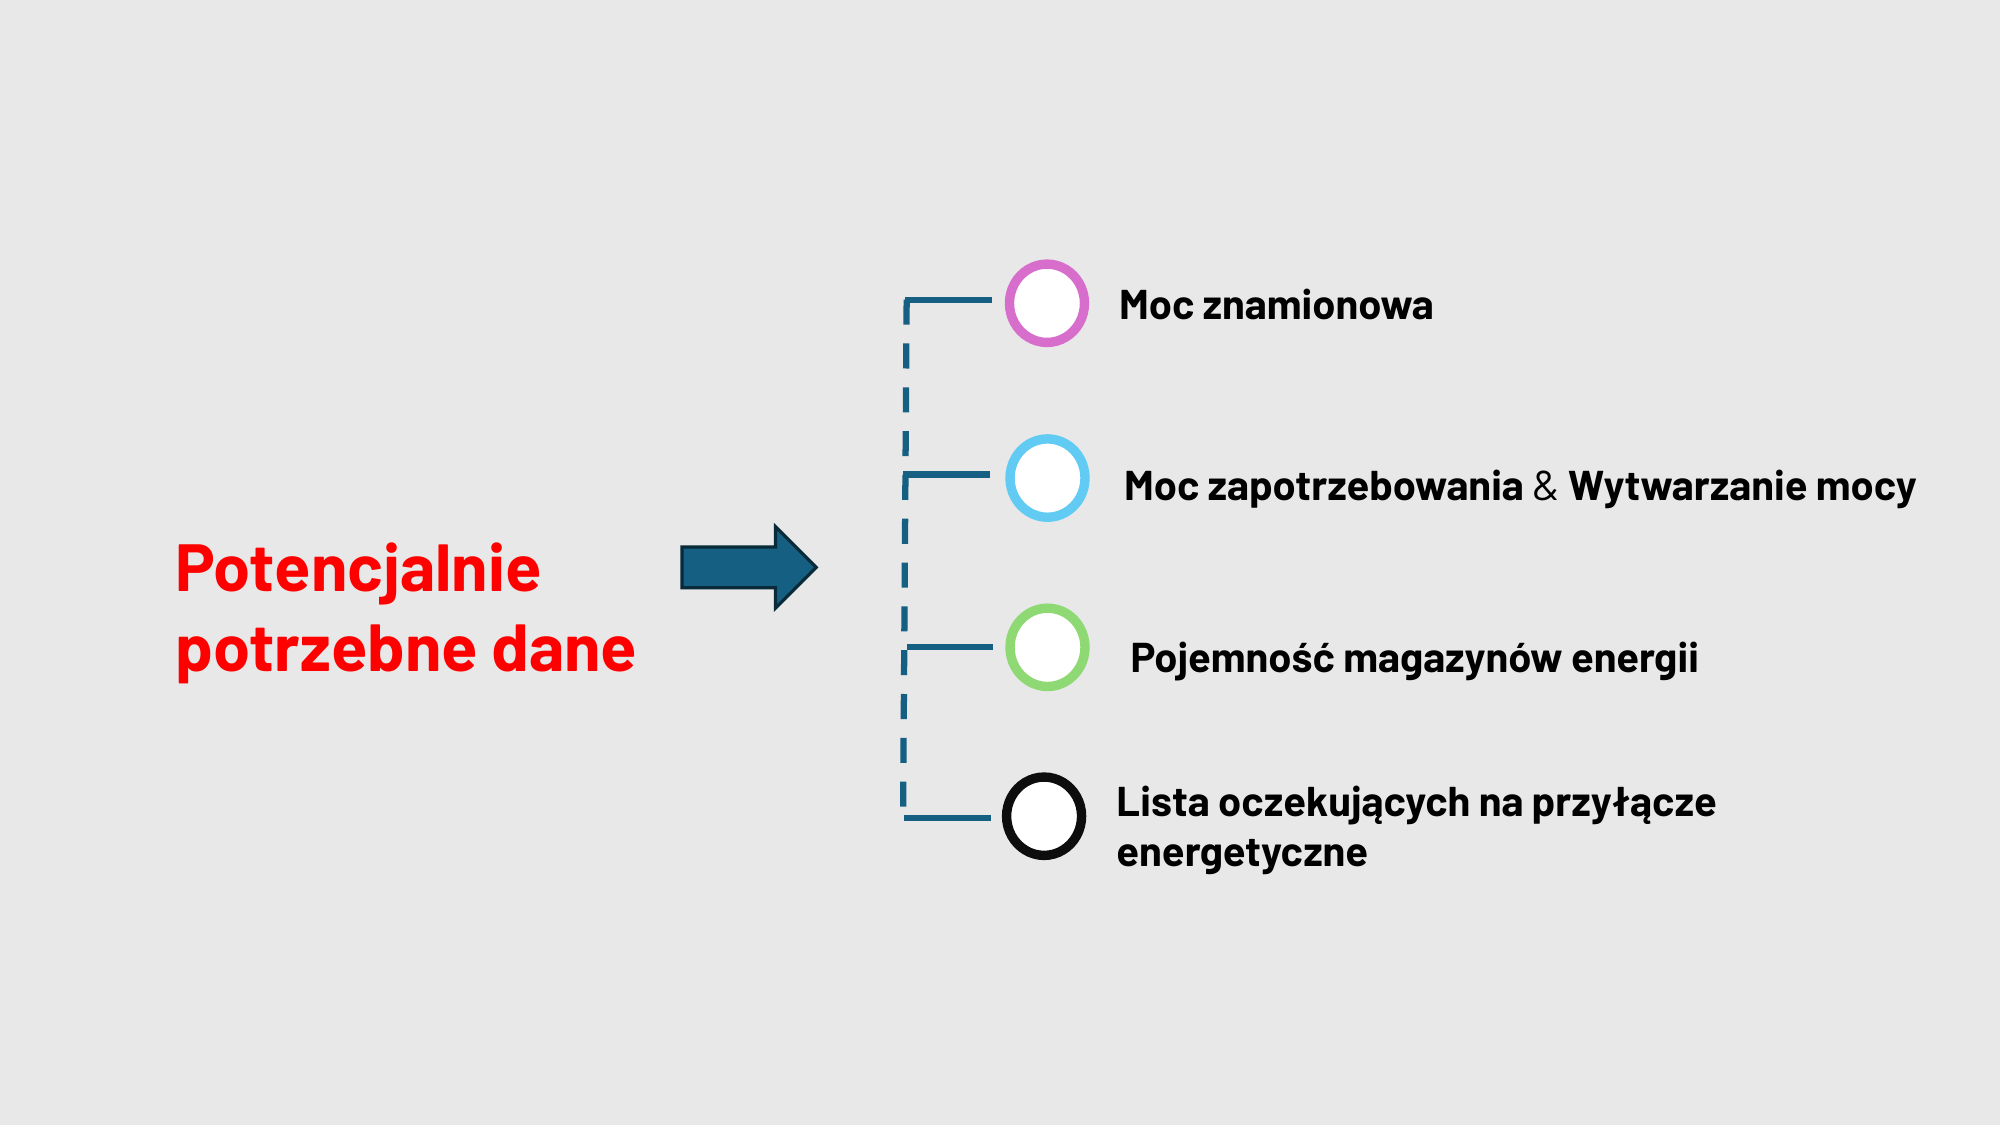

Moc znamionowa

Moc zapotrzebowania & Wytwarzanie mocy

Potencjalnie potrzebne dane

Pojemność magazynów energii
Lista oczekujących na przyłącze energetyczne